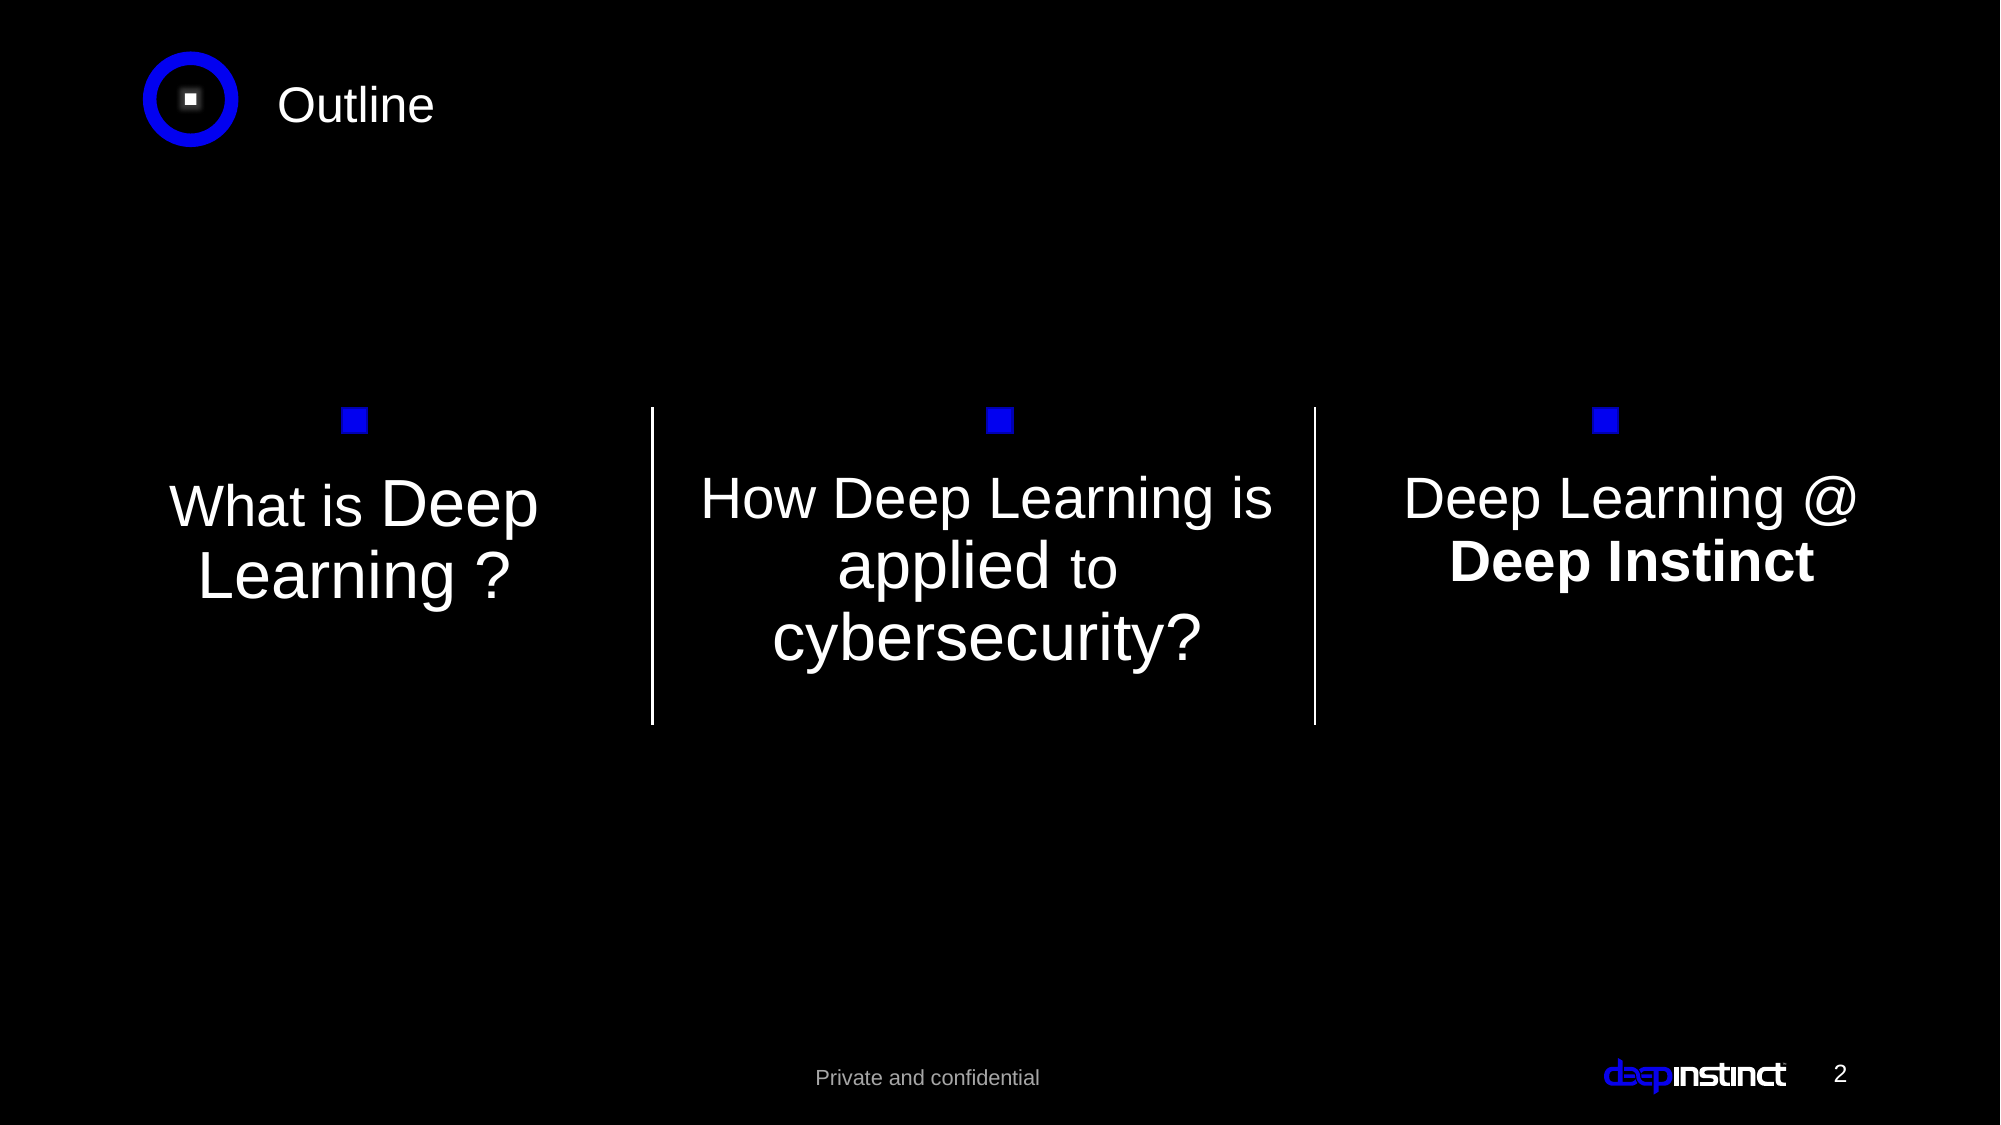

# Outline

What is Deep Learning ?
How Deep Learning is applied to
cybersecurity?
Deep Learning @ Deep Instinct
2